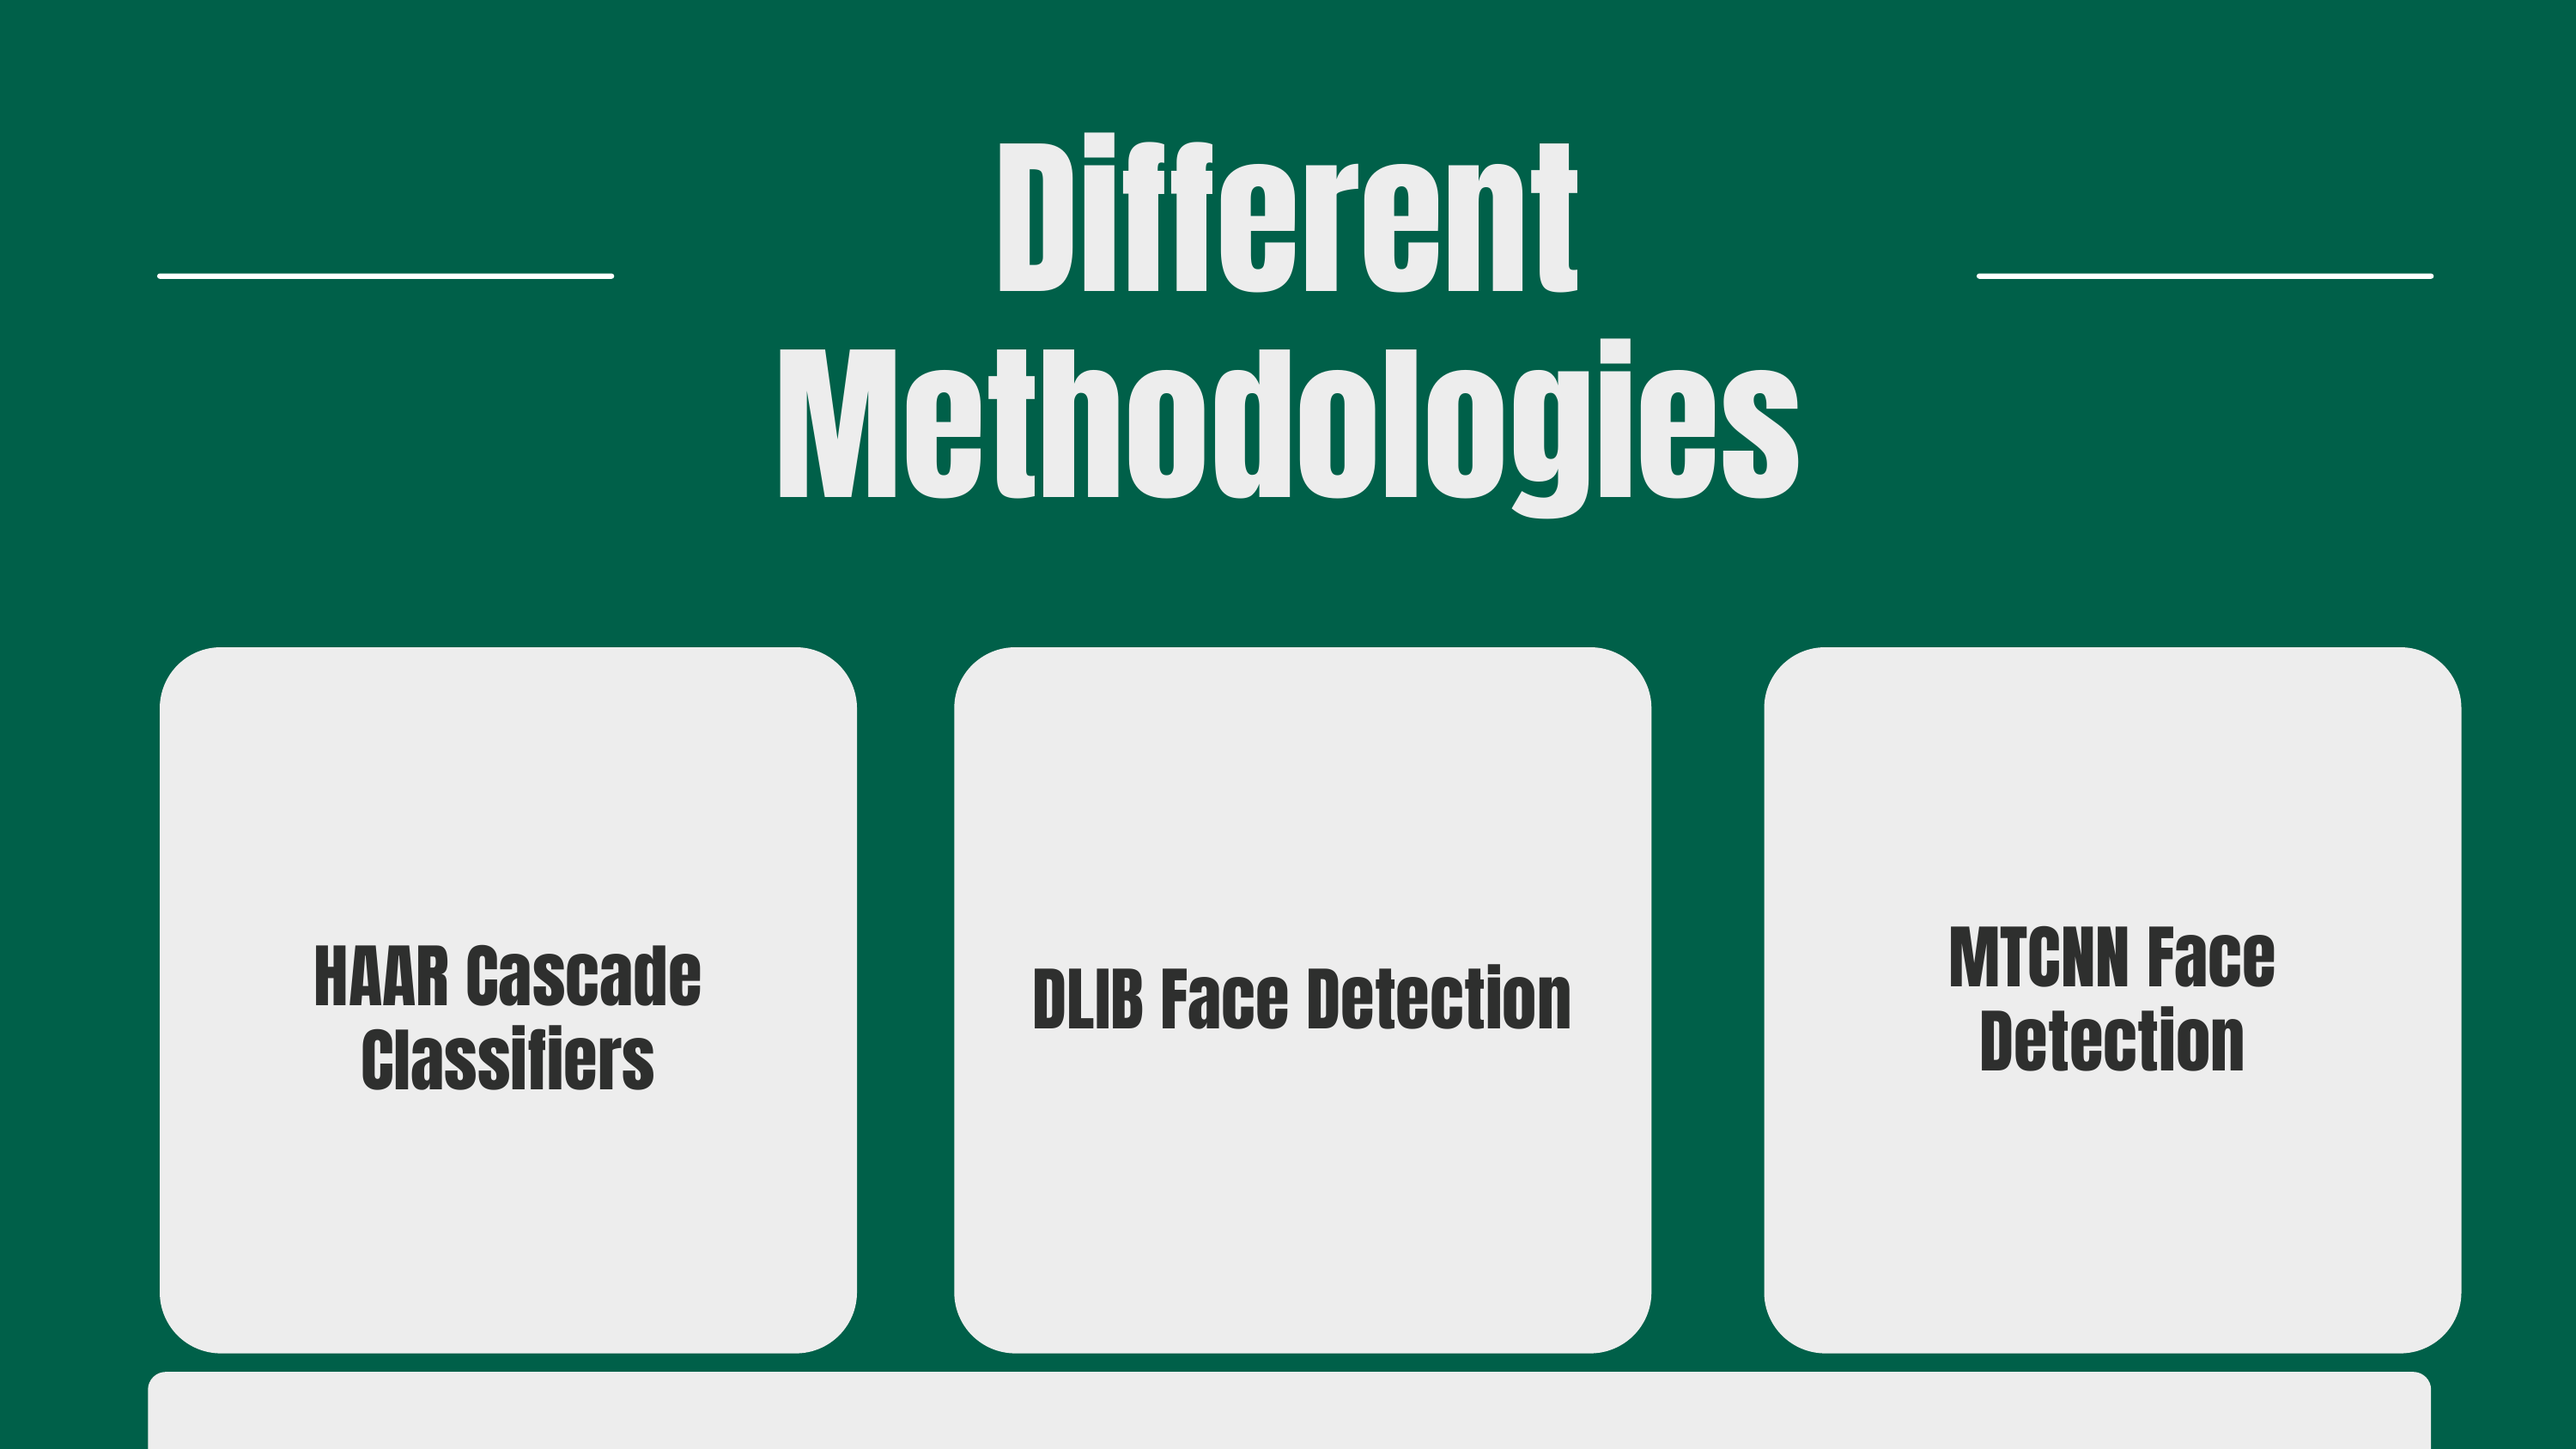

Different Methodologies

Vehicle Acceleration
MTCNN Face Detection
HAAR Cascade Classifiers
DLIB Face Detection